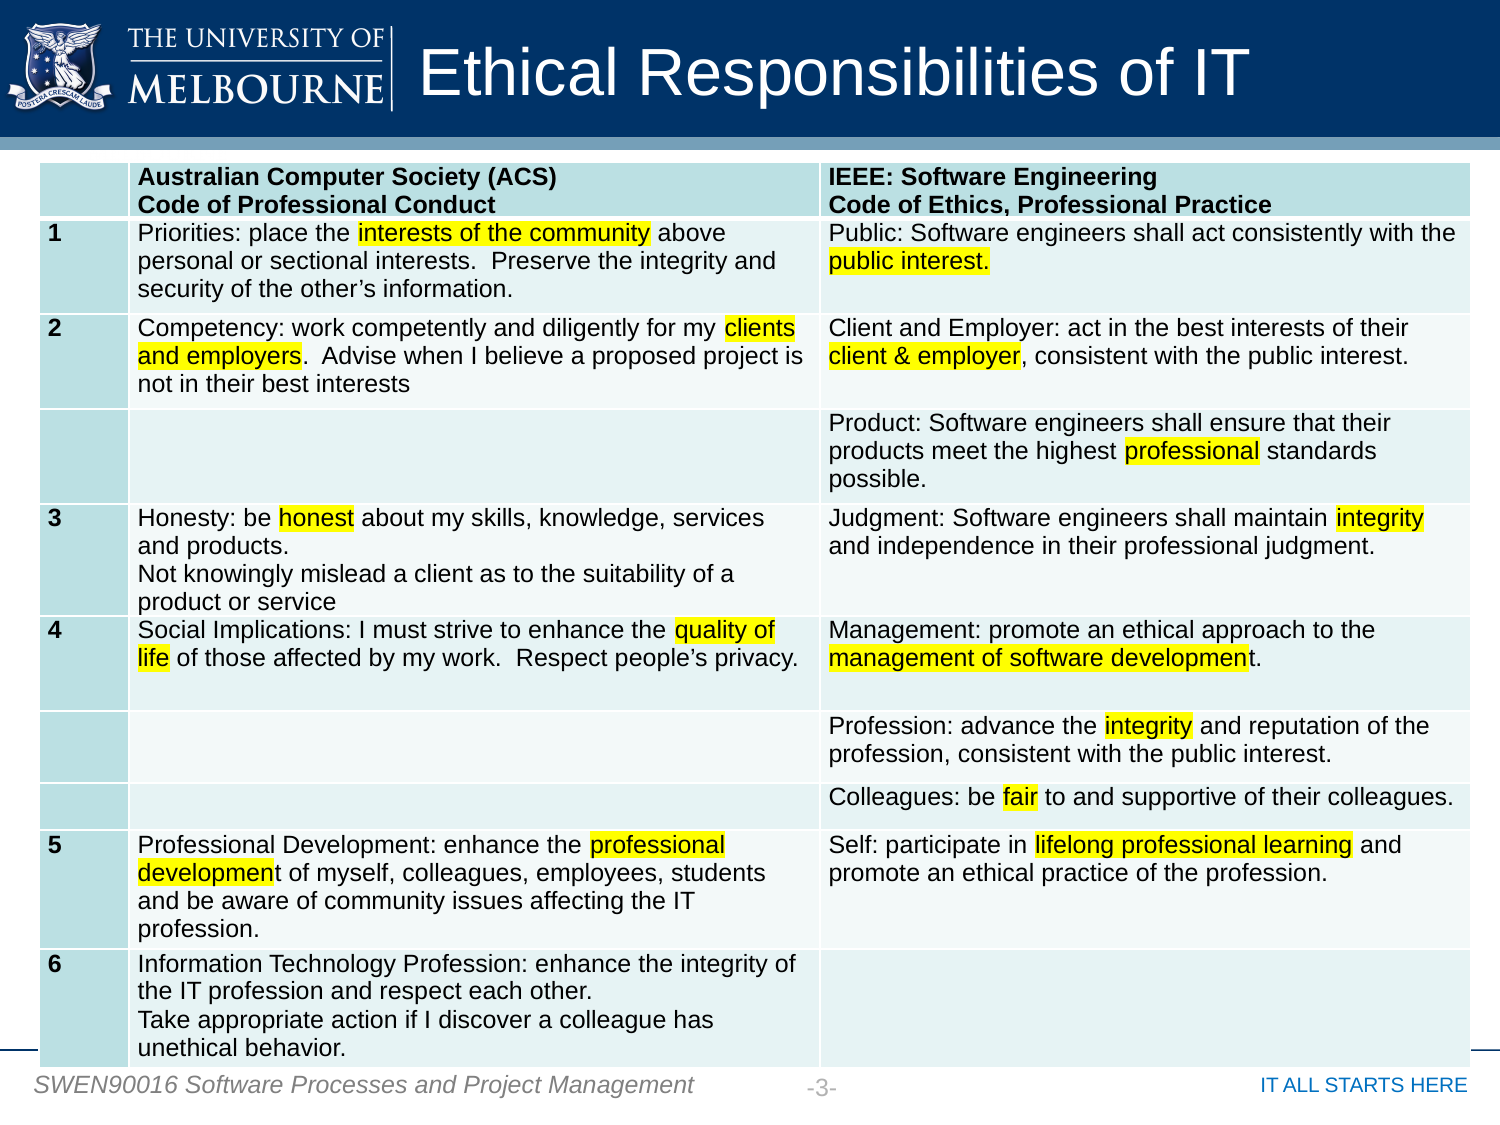

# Ethical Responsibilities of IT

|  | Australian Computer Society (ACS) Code of Professional Conduct | IEEE: Software Engineering Code of Ethics, Professional Practice |
| --- | --- | --- |
| 1 | Priorities: place the interests of the community above personal or sectional interests. Preserve the integrity and security of the other’s information. | Public: Software engineers shall act consistently with the public interest. |
| 2 | Competency: work competently and diligently for my clients and employers. Advise when I believe a proposed project is not in their best interests | Client and Employer: act in the best interests of their client & employer, consistent with the public interest. |
|  |  | Product: Software engineers shall ensure that their products meet the highest professional standards possible. |
| 3 | Honesty: be honest about my skills, knowledge, services and products. Not knowingly mislead a client as to the suitability of a product or service | Judgment: Software engineers shall maintain integrity and independence in their professional judgment. |
| 4 | Social Implications: I must strive to enhance the quality of life of those affected by my work. Respect people’s privacy. | Management: promote an ethical approach to the management of software development. |
|  |  | Profession: advance the integrity and reputation of the profession, consistent with the public interest. |
|  |  | Colleagues: be fair to and supportive of their colleagues. |
| 5 | Professional Development: enhance the professional development of myself, colleagues, employees, students and be aware of community issues affecting the IT profession. | Self: participate in lifelong professional learning and promote an ethical practice of the profession. |
| 6 | Information Technology Profession: enhance the integrity of the IT profession and respect each other. Take appropriate action if I discover a colleague has unethical behavior. |  |
-3-